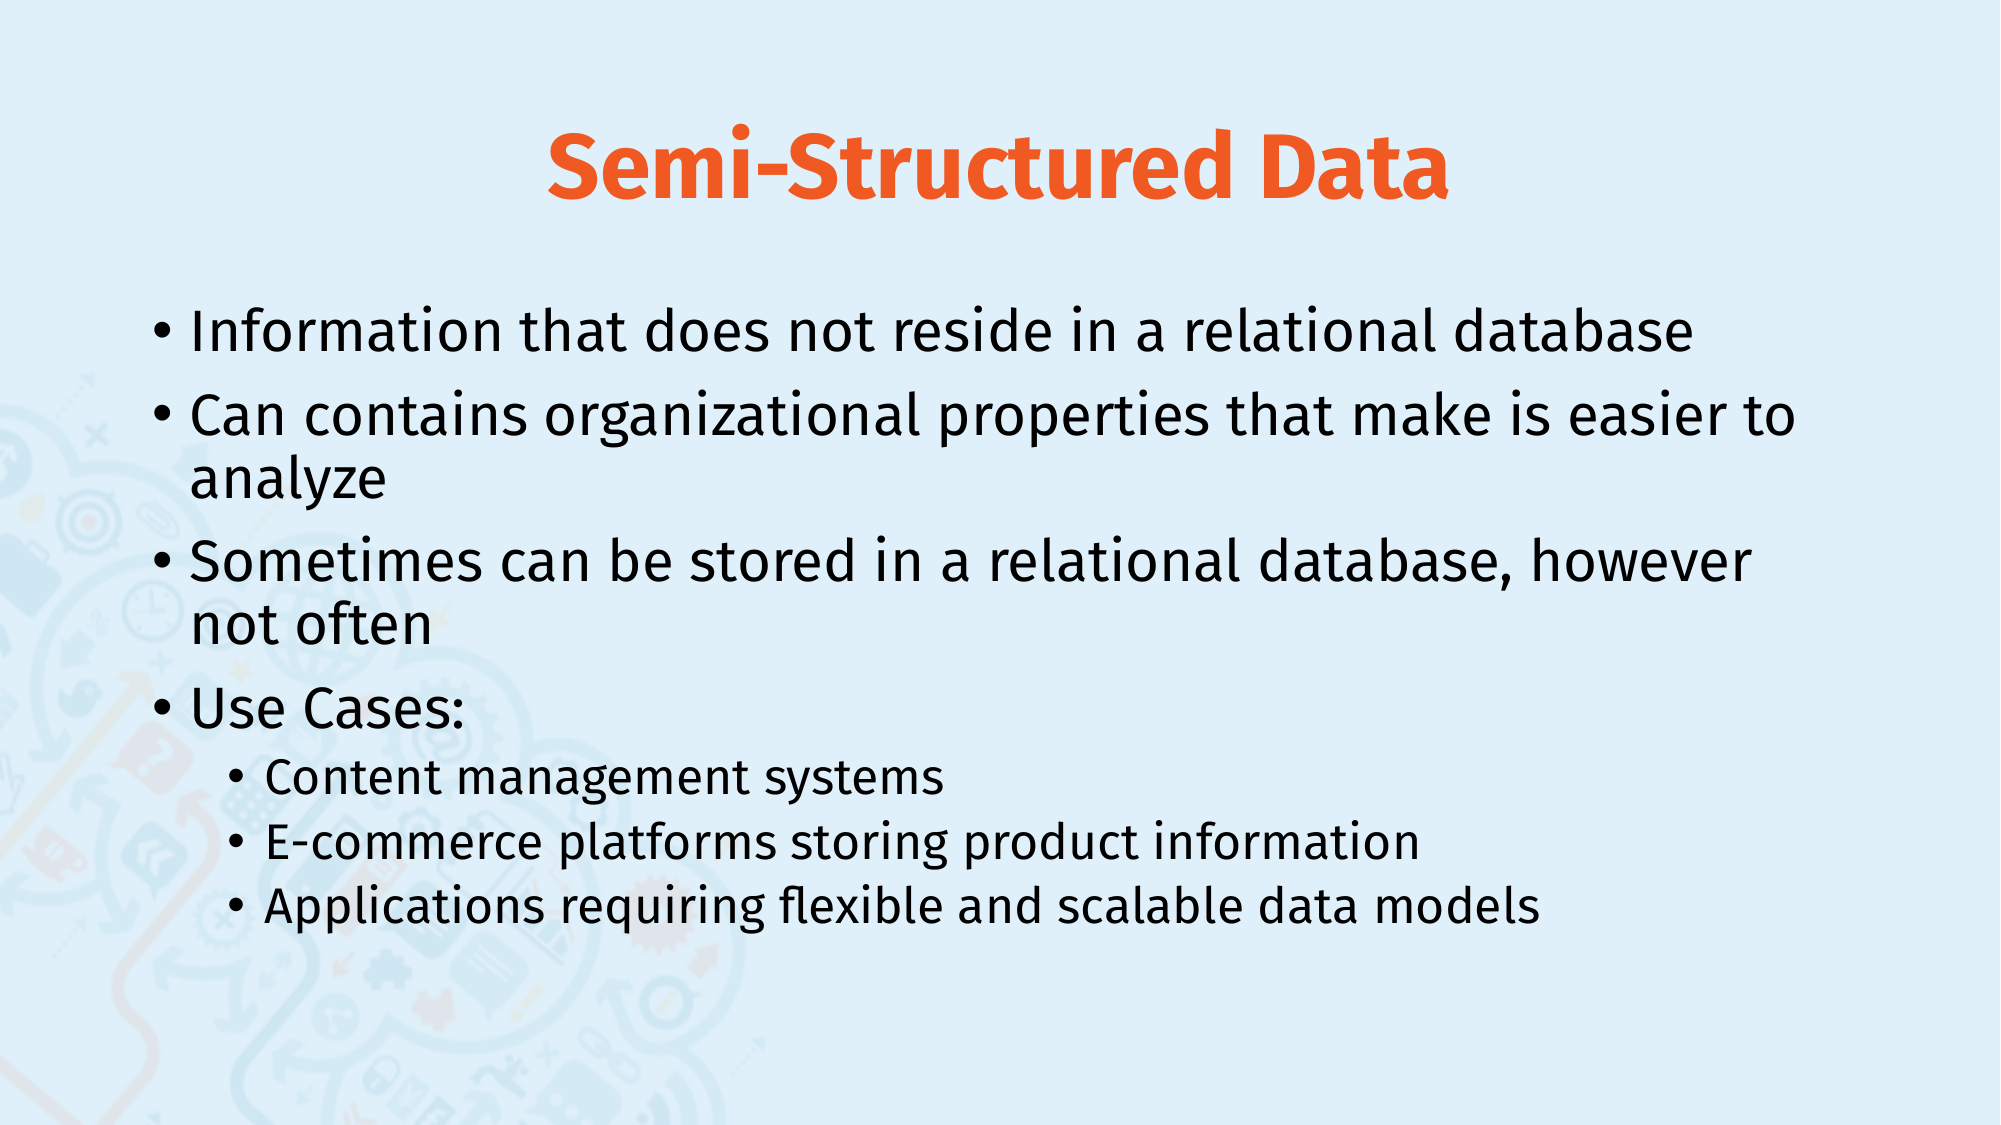

# Semi-Structured Data
Information that does not reside in a relational database
Can contains organizational properties that make is easier to analyze
Sometimes can be stored in a relational database, however not often
Use Cases:
Content management systems
E-commerce platforms storing product information
Applications requiring flexible and scalable data models​